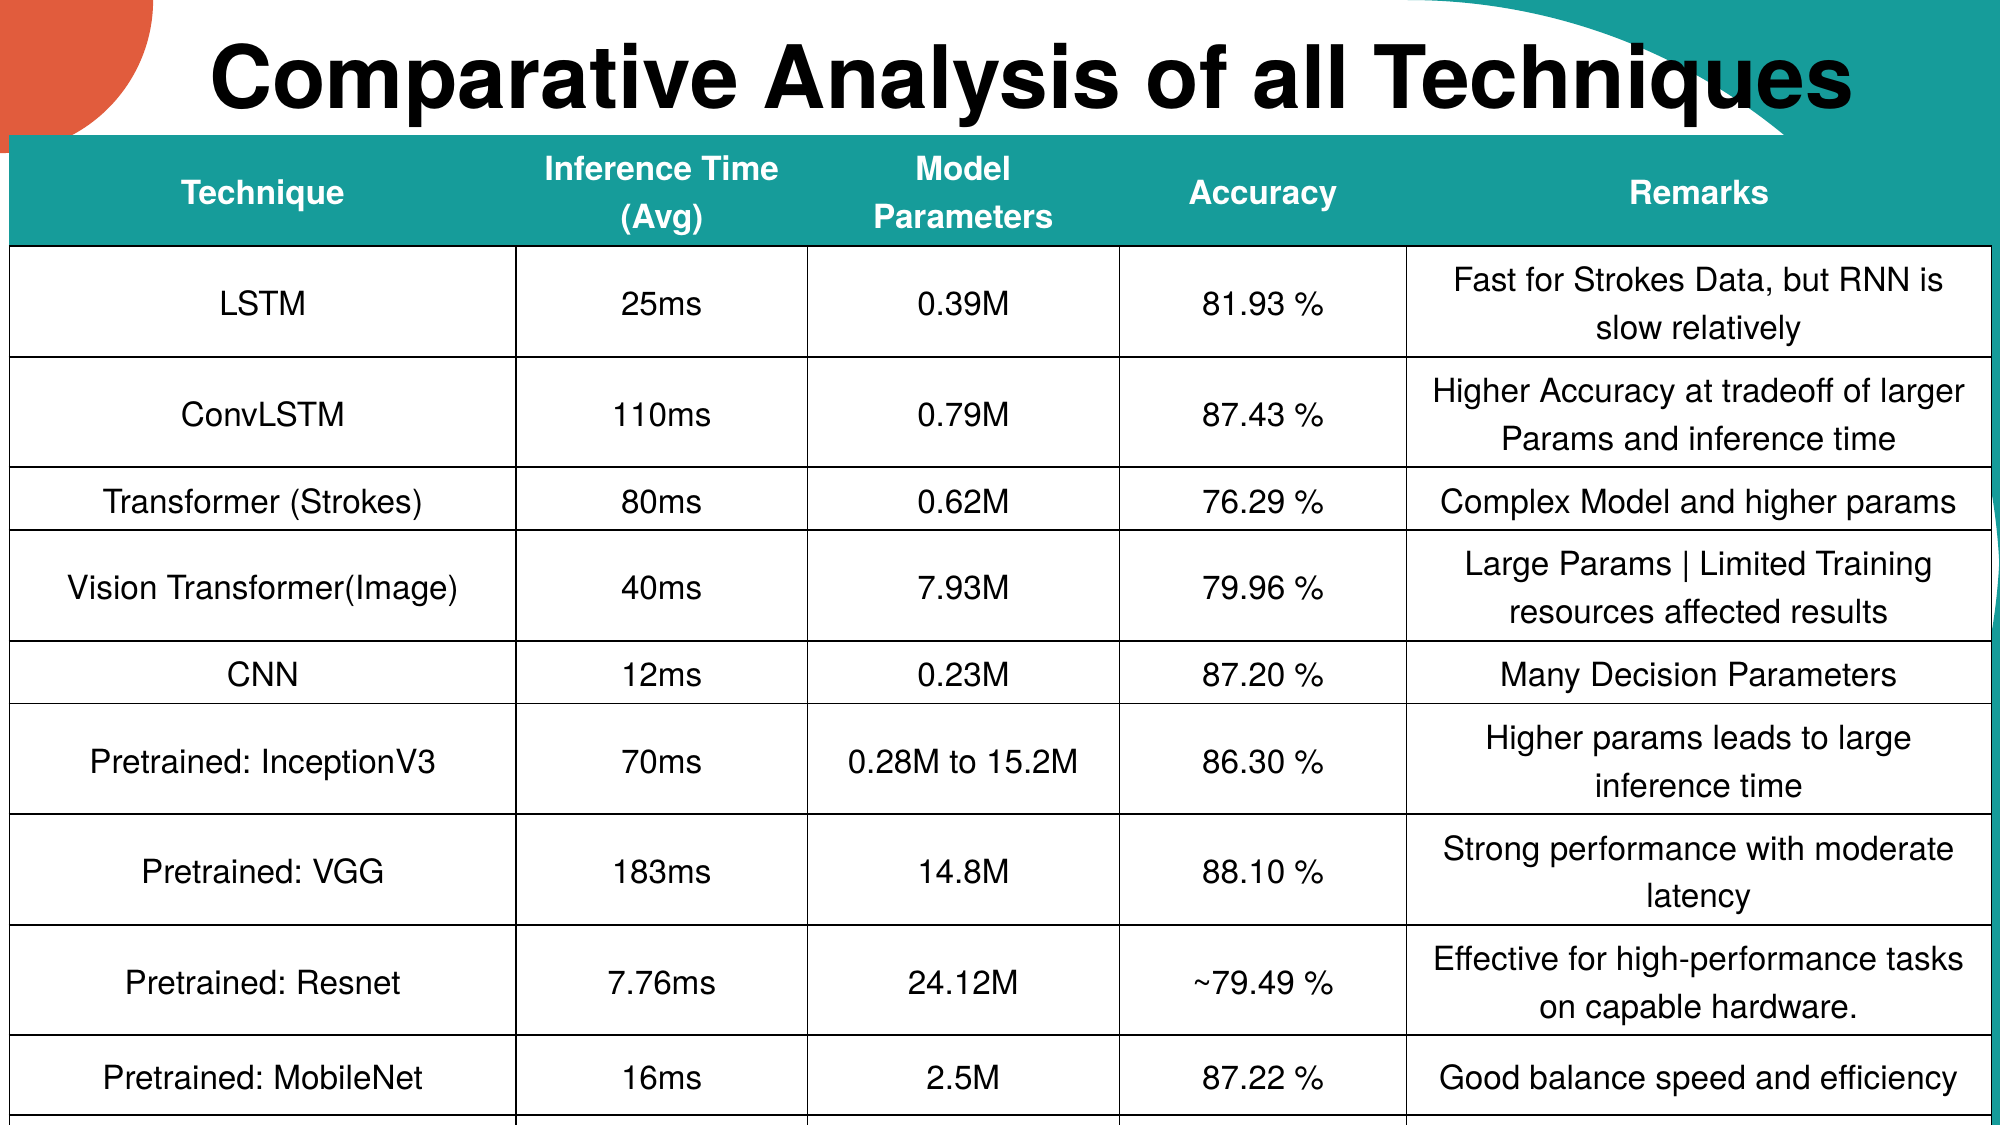

# Comparative Analysis of all Techniques
| Technique | Inference Time (Avg) | Model Parameters | Accuracy | Remarks |
| --- | --- | --- | --- | --- |
| LSTM | 25ms | 0.39M | 81.93 % | Fast for Strokes Data, but RNN is slow relatively |
| ConvLSTM | 110ms | 0.79M | 87.43 % | Higher Accuracy at tradeoff of larger Params and inference time |
| Transformer (Strokes) | 80ms | 0.62M | 76.29 % | Complex Model and higher params |
| Vision Transformer(Image) | 40ms | 7.93M | 79.96 % | Large Params | Limited Training resources affected results |
| CNN | 12ms | 0.23M | 87.20 % | Many Decision Parameters |
| Pretrained: InceptionV3 | 70ms | 0.28M to 15.2M | 86.30 % | Higher params leads to large inference time |
| Pretrained: VGG | 183ms | 14.8M | 88.10 % | Strong performance with moderate latency |
| Pretrained: Resnet | 7.76ms | 24.12M | ~79.49 % | Effective for high-performance tasks on capable hardware. |
| Pretrained: MobileNet | 16ms | 2.5M | 87.22 % | Good balance speed and efficiency |
| Hybrid - Strokes + Image | 23ms | 0.57M | 93.72 % | Best Approach: Optimal Params tradeoff with efficient Inference |